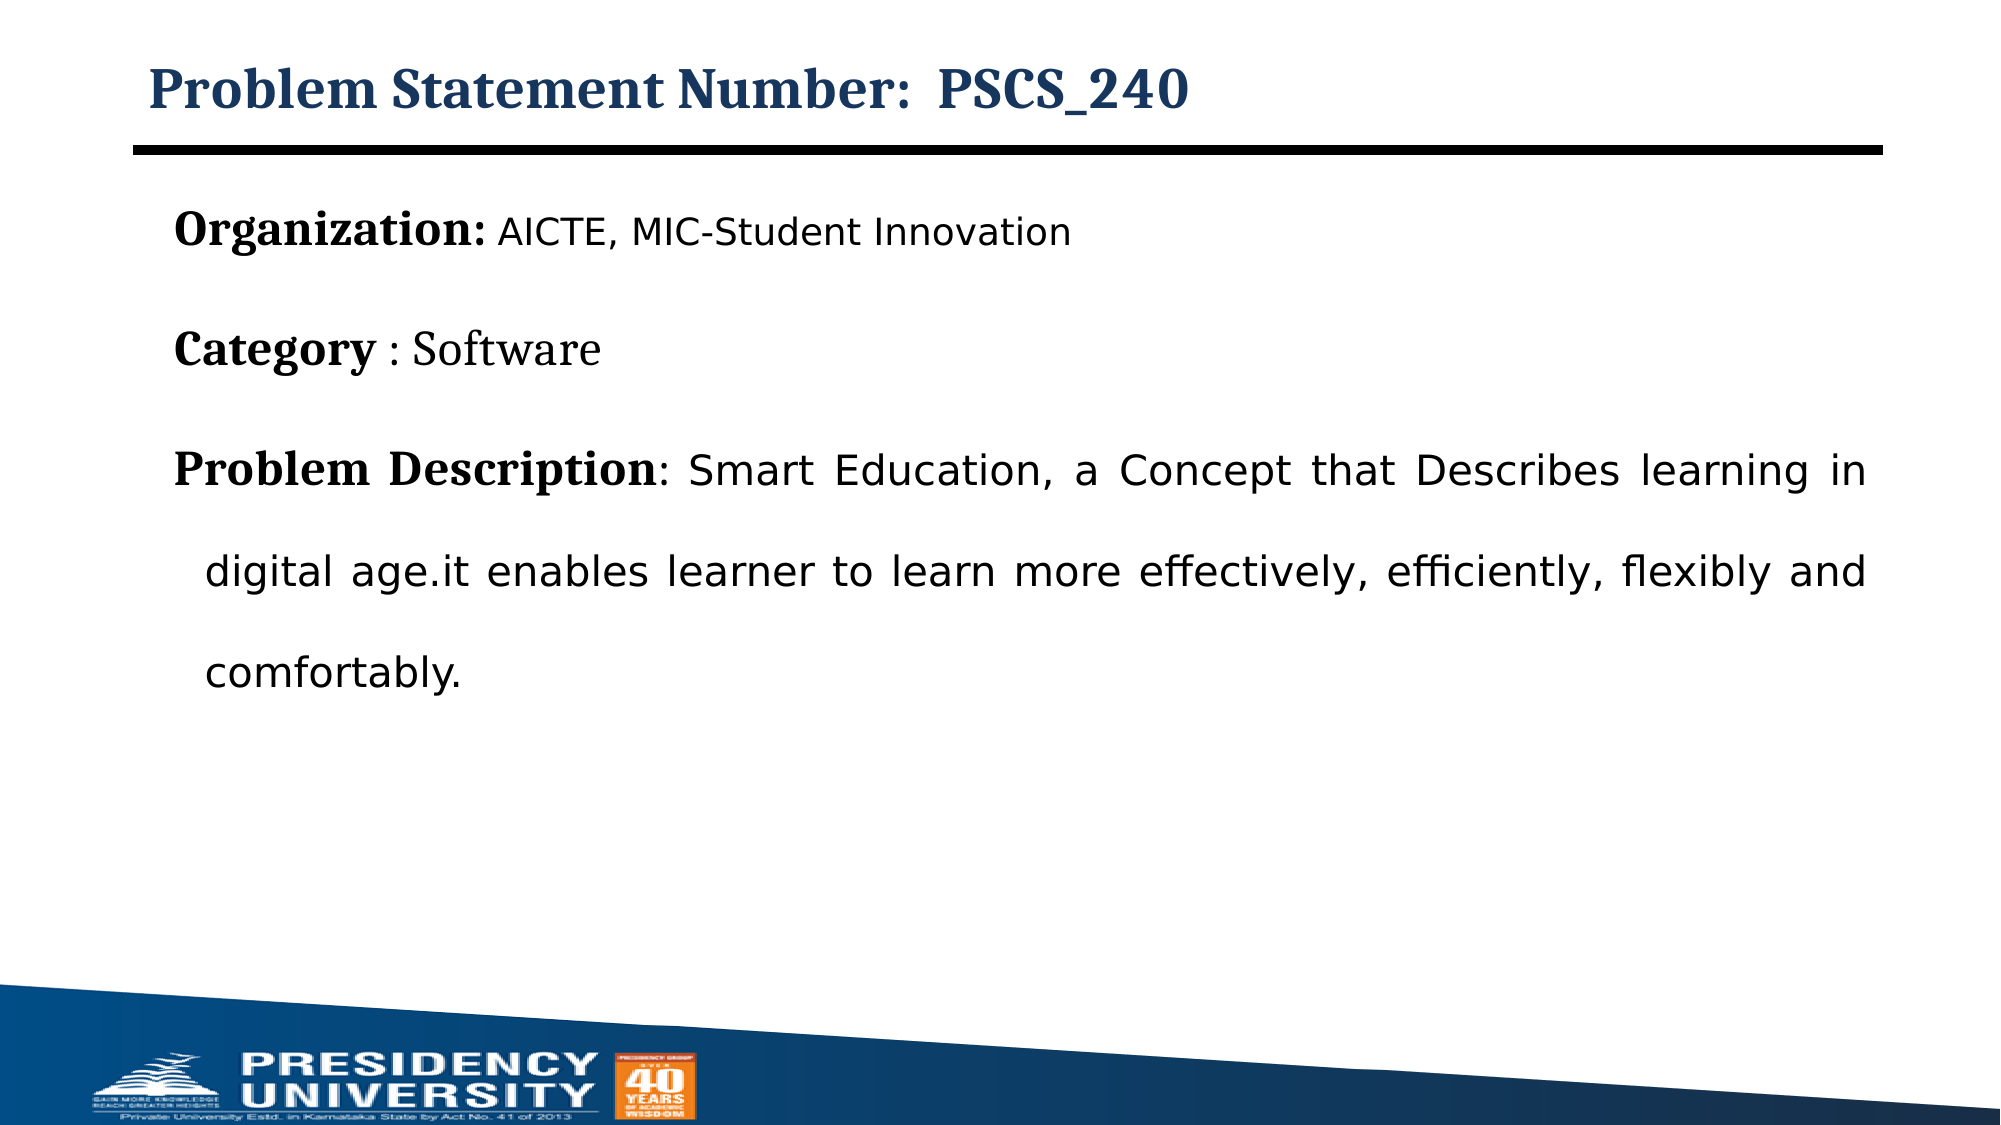

# Problem Statement Number:  PSCS_240
Organization: AICTE, MIC-Student Innovation

Category : Software
Problem Description: Smart Education, a Concept that Describes learning in digital age.it enables learner to learn more effectively, efficiently, flexibly and comfortably.